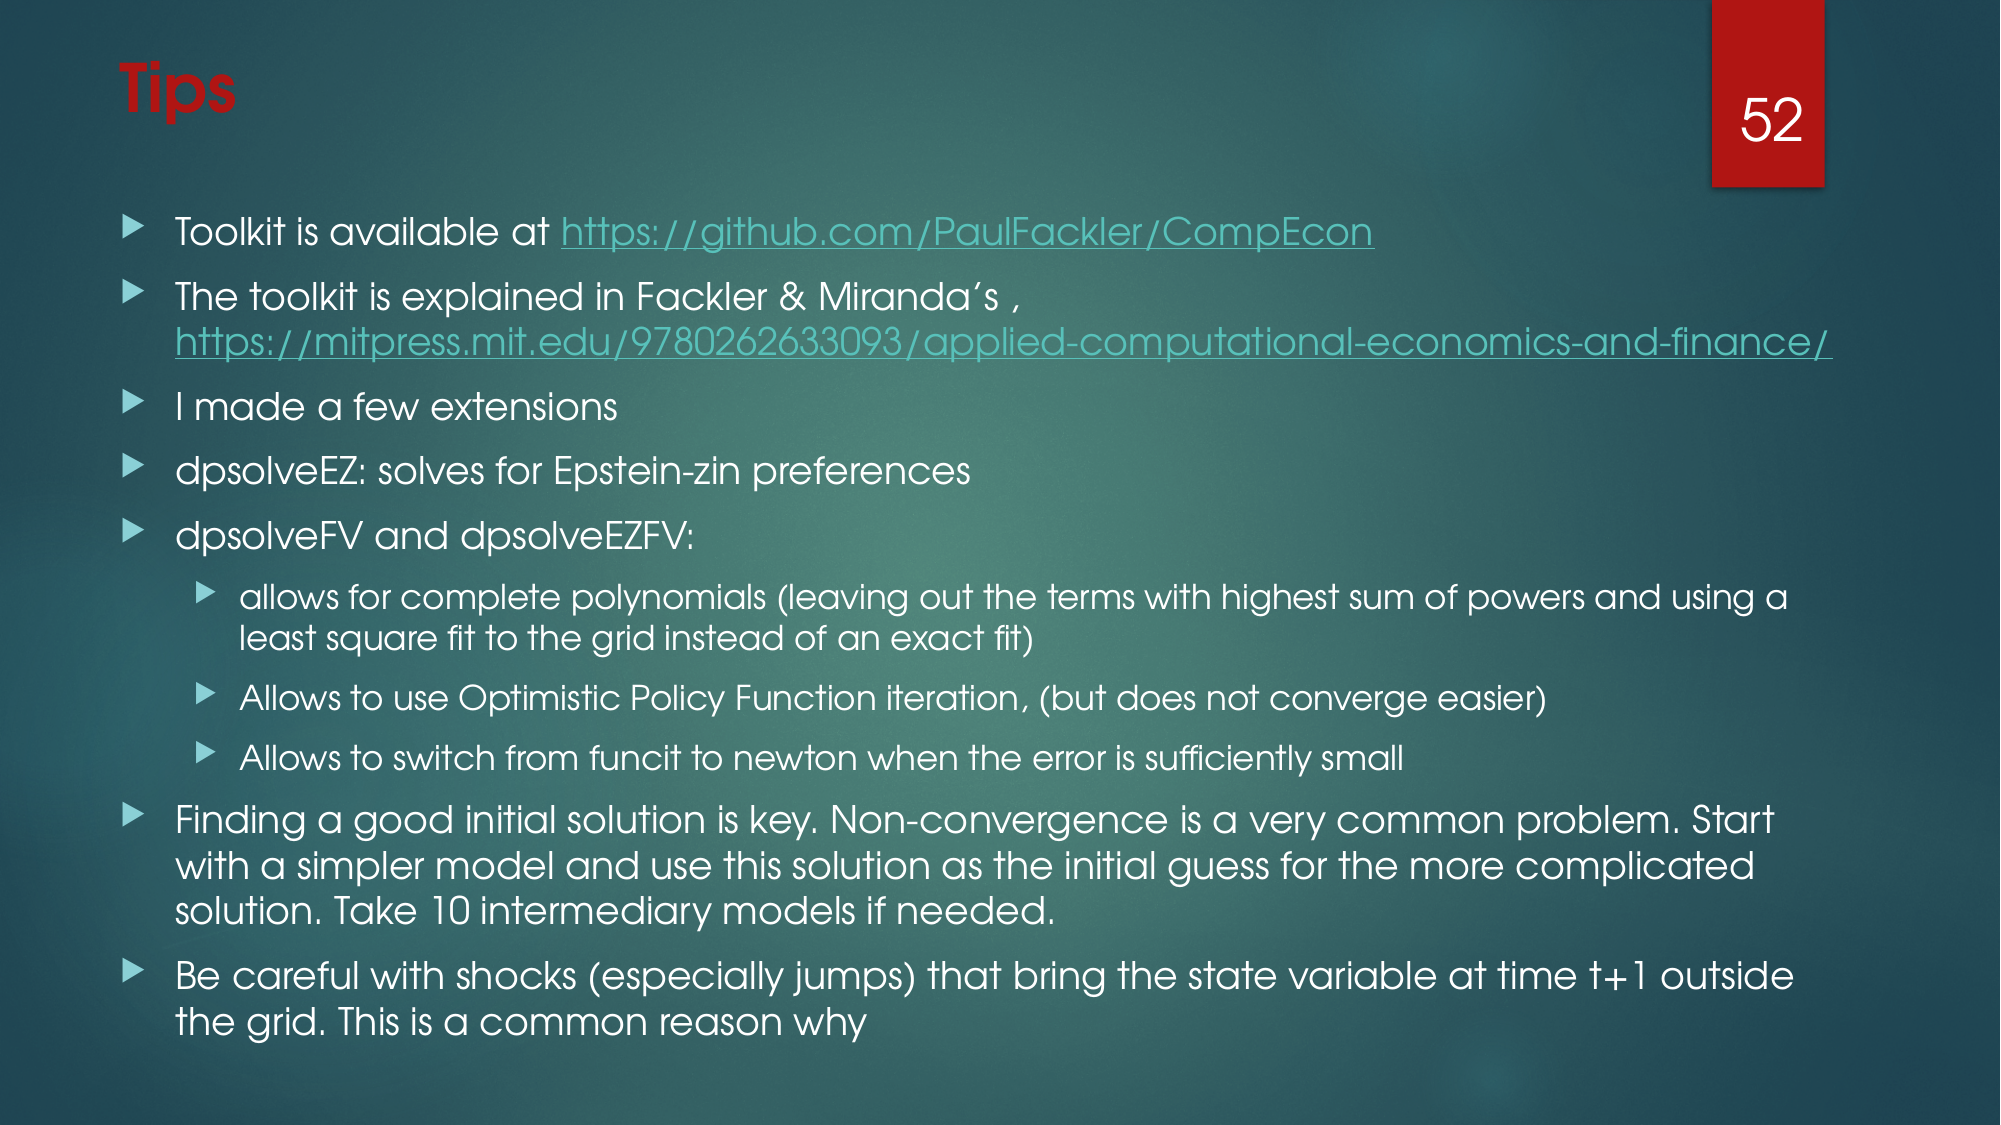

52
# Tips
Toolkit is available at https://github.com/PaulFackler/CompEcon
The toolkit is explained in Fackler & Miranda’s , https://mitpress.mit.edu/9780262633093/applied-computational-economics-and-finance/
I made a few extensions
dpsolveEZ: solves for Epstein-zin preferences
dpsolveFV and dpsolveEZFV:
allows for complete polynomials (leaving out the terms with highest sum of powers and using a least square fit to the grid instead of an exact fit)
Allows to use Optimistic Policy Function iteration, (but does not converge easier)
Allows to switch from funcit to newton when the error is sufficiently small
Finding a good initial solution is key. Non-convergence is a very common problem. Start with a simpler model and use this solution as the initial guess for the more complicated solution. Take 10 intermediary models if needed.
Be careful with shocks (especially jumps) that bring the state variable at time t+1 outside the grid. This is a common reason why